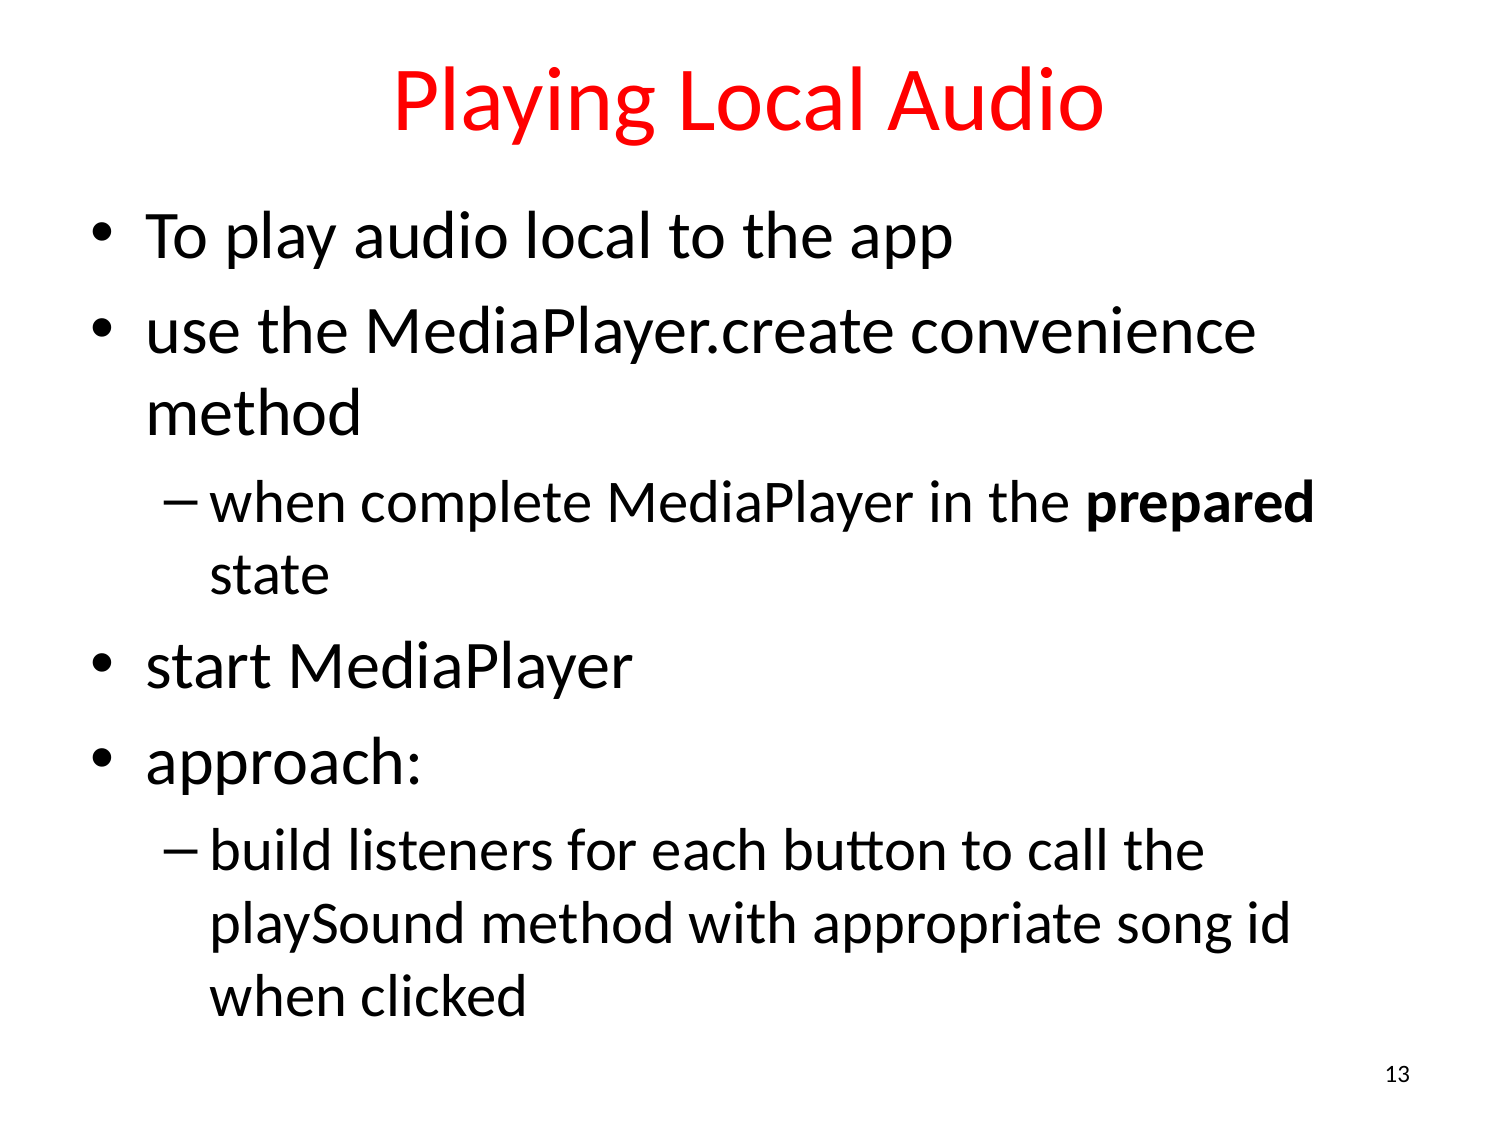

# Playing Local Audio
To play audio local to the app
use the MediaPlayer.create convenience method
when complete MediaPlayer in the prepared state
start MediaPlayer
approach:
build listeners for each button to call the playSound method with appropriate song id when clicked
13